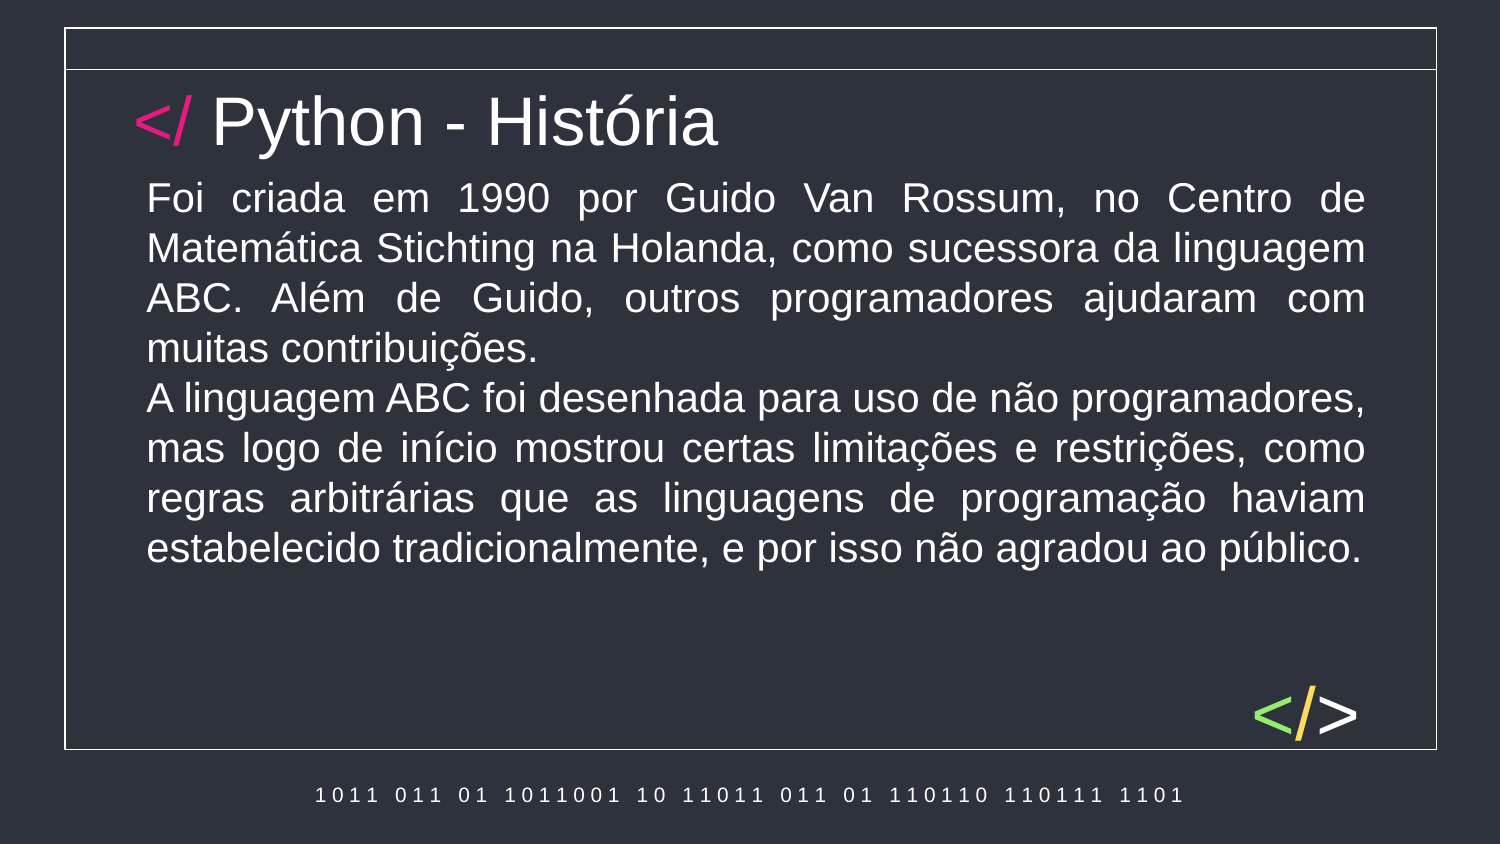

</ Python - História
Foi criada em 1990 por Guido Van Rossum, no Centro de Matemática Stichting na Holanda, como sucessora da linguagem ABC. Além de Guido, outros programadores ajudaram com muitas contribuições.
A linguagem ABC foi desenhada para uso de não programadores, mas logo de início mostrou certas limitações e restrições, como regras arbitrárias que as linguagens de programação haviam estabelecido tradicionalmente, e por isso não agradou ao público.
</>